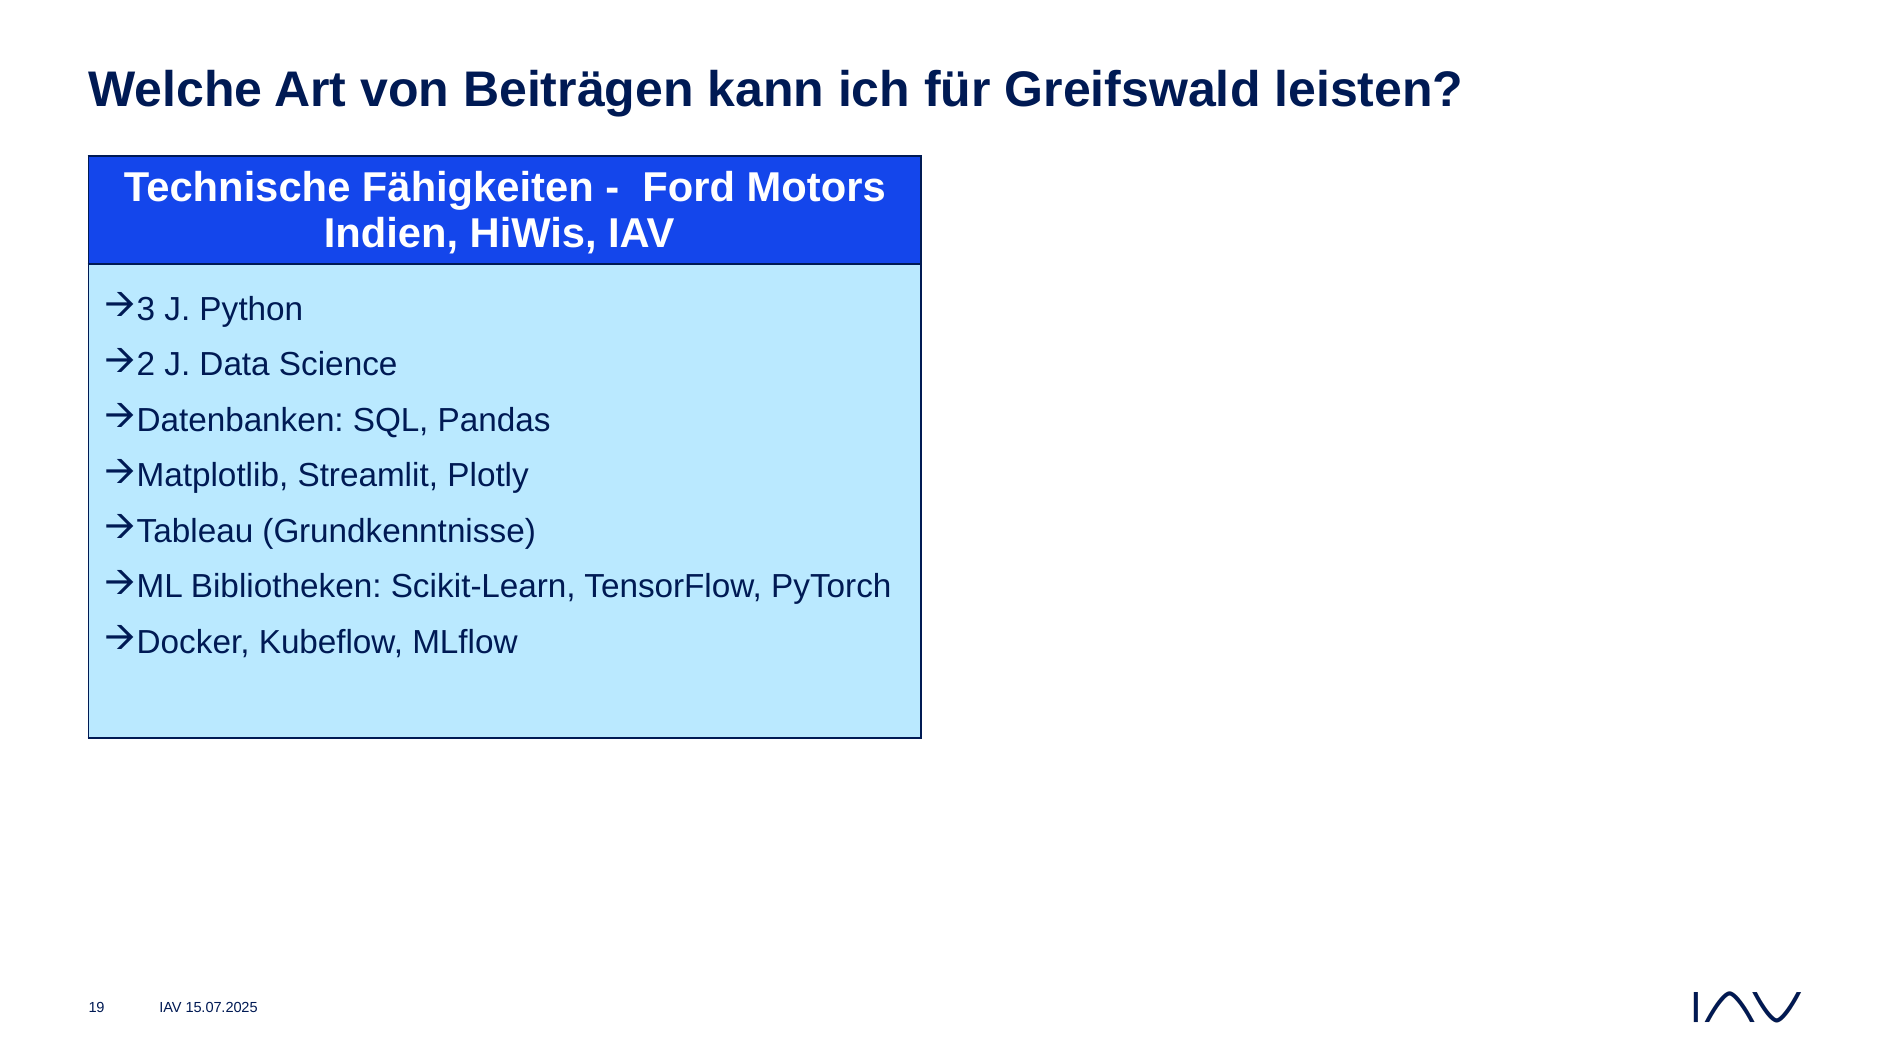

# Welche Art von Beiträgen kann ich für Greifswald leisten?
| Technische Fähigkeiten - Ford Motors Indien, HiWis, IAV |
| --- |
| 3 J. Python 2 J. Data Science Datenbanken: SQL, Pandas Matplotlib, Streamlit, Plotly Tableau (Grundkenntnisse) ML Bibliotheken: Scikit-Learn, TensorFlow, PyTorch Docker, Kubeflow, MLflow |
IAV 15.07.2025
19